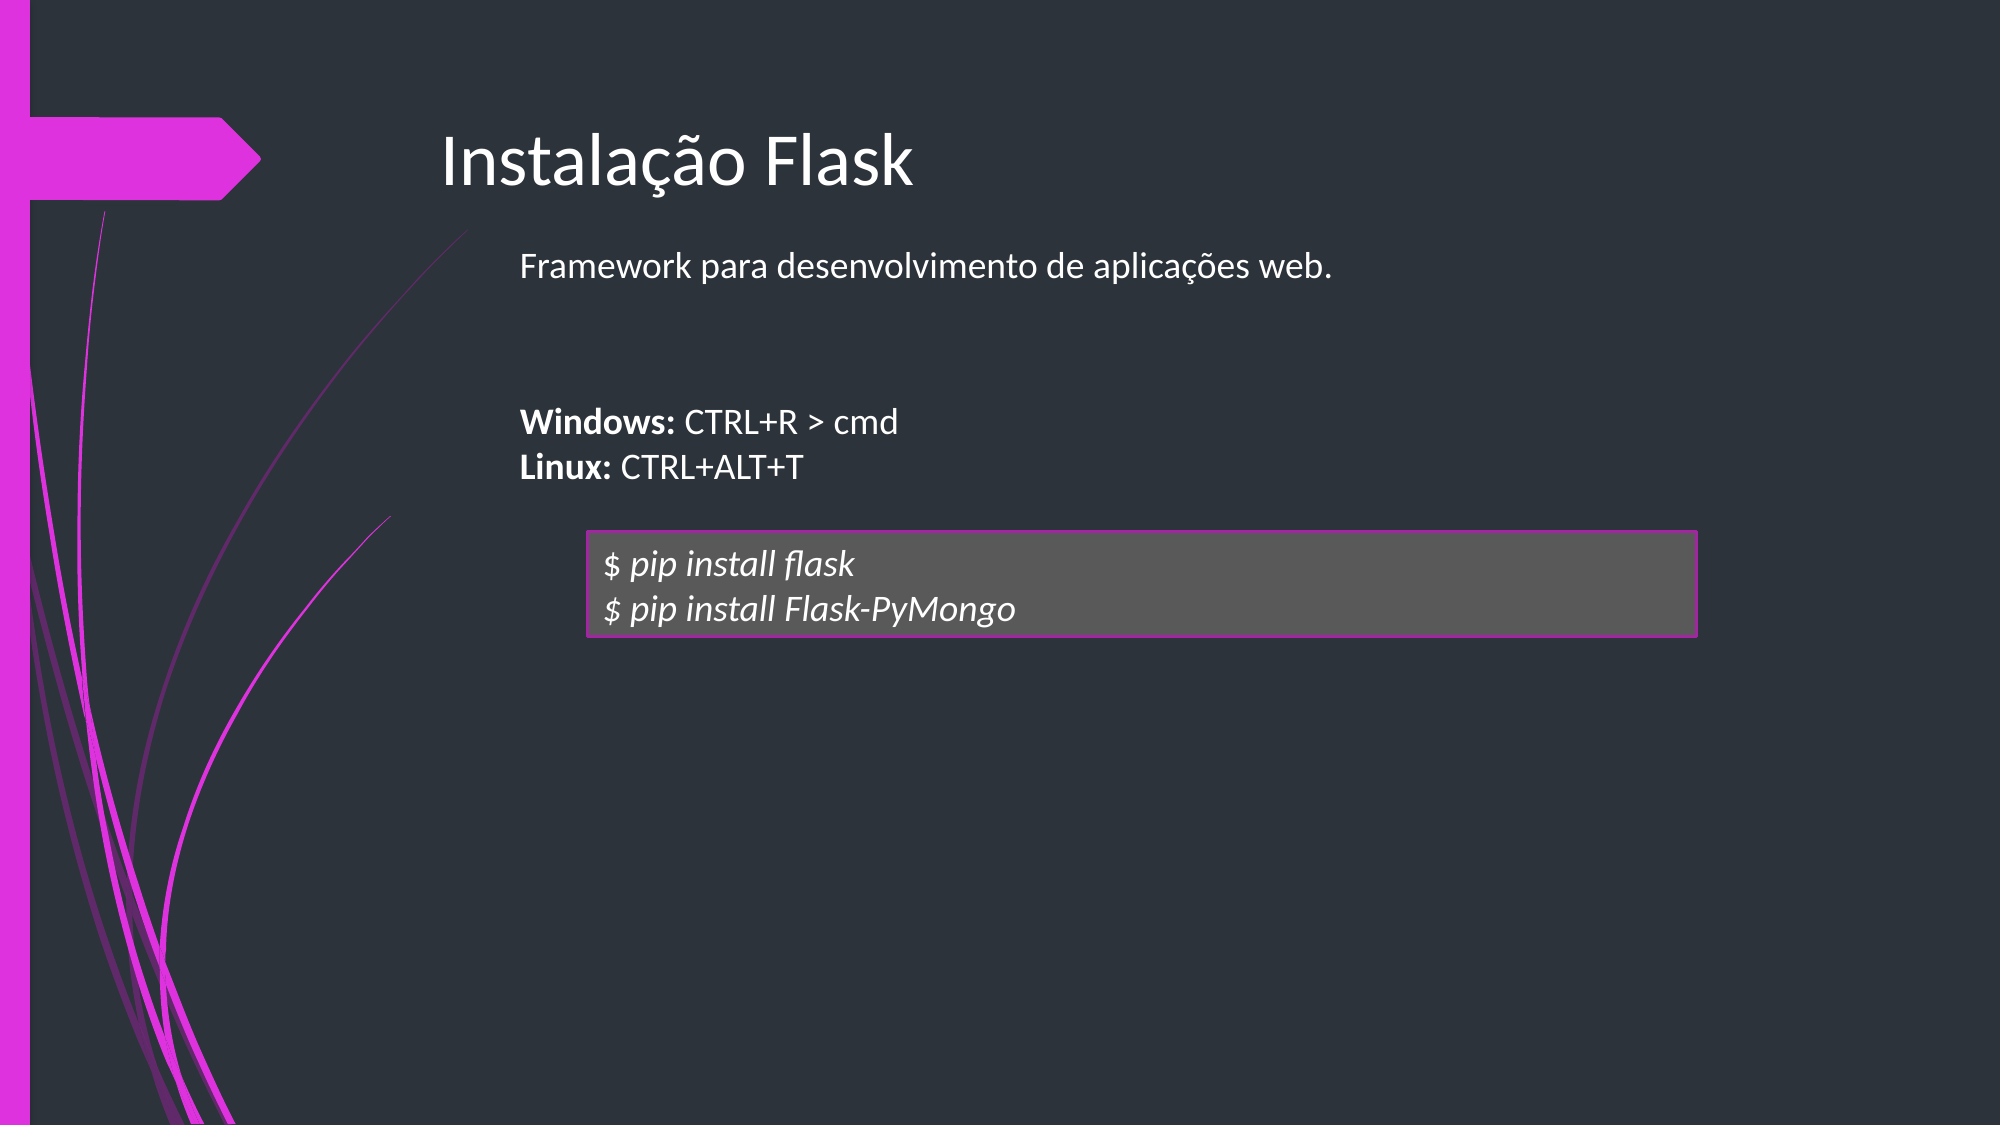

# Instalação Flask
Framework para desenvolvimento de aplicações web.
Windows: CTRL+R > cmd
Linux: CTRL+ALT+T
$ pip install flask
$ pip install Flask-PyMongo